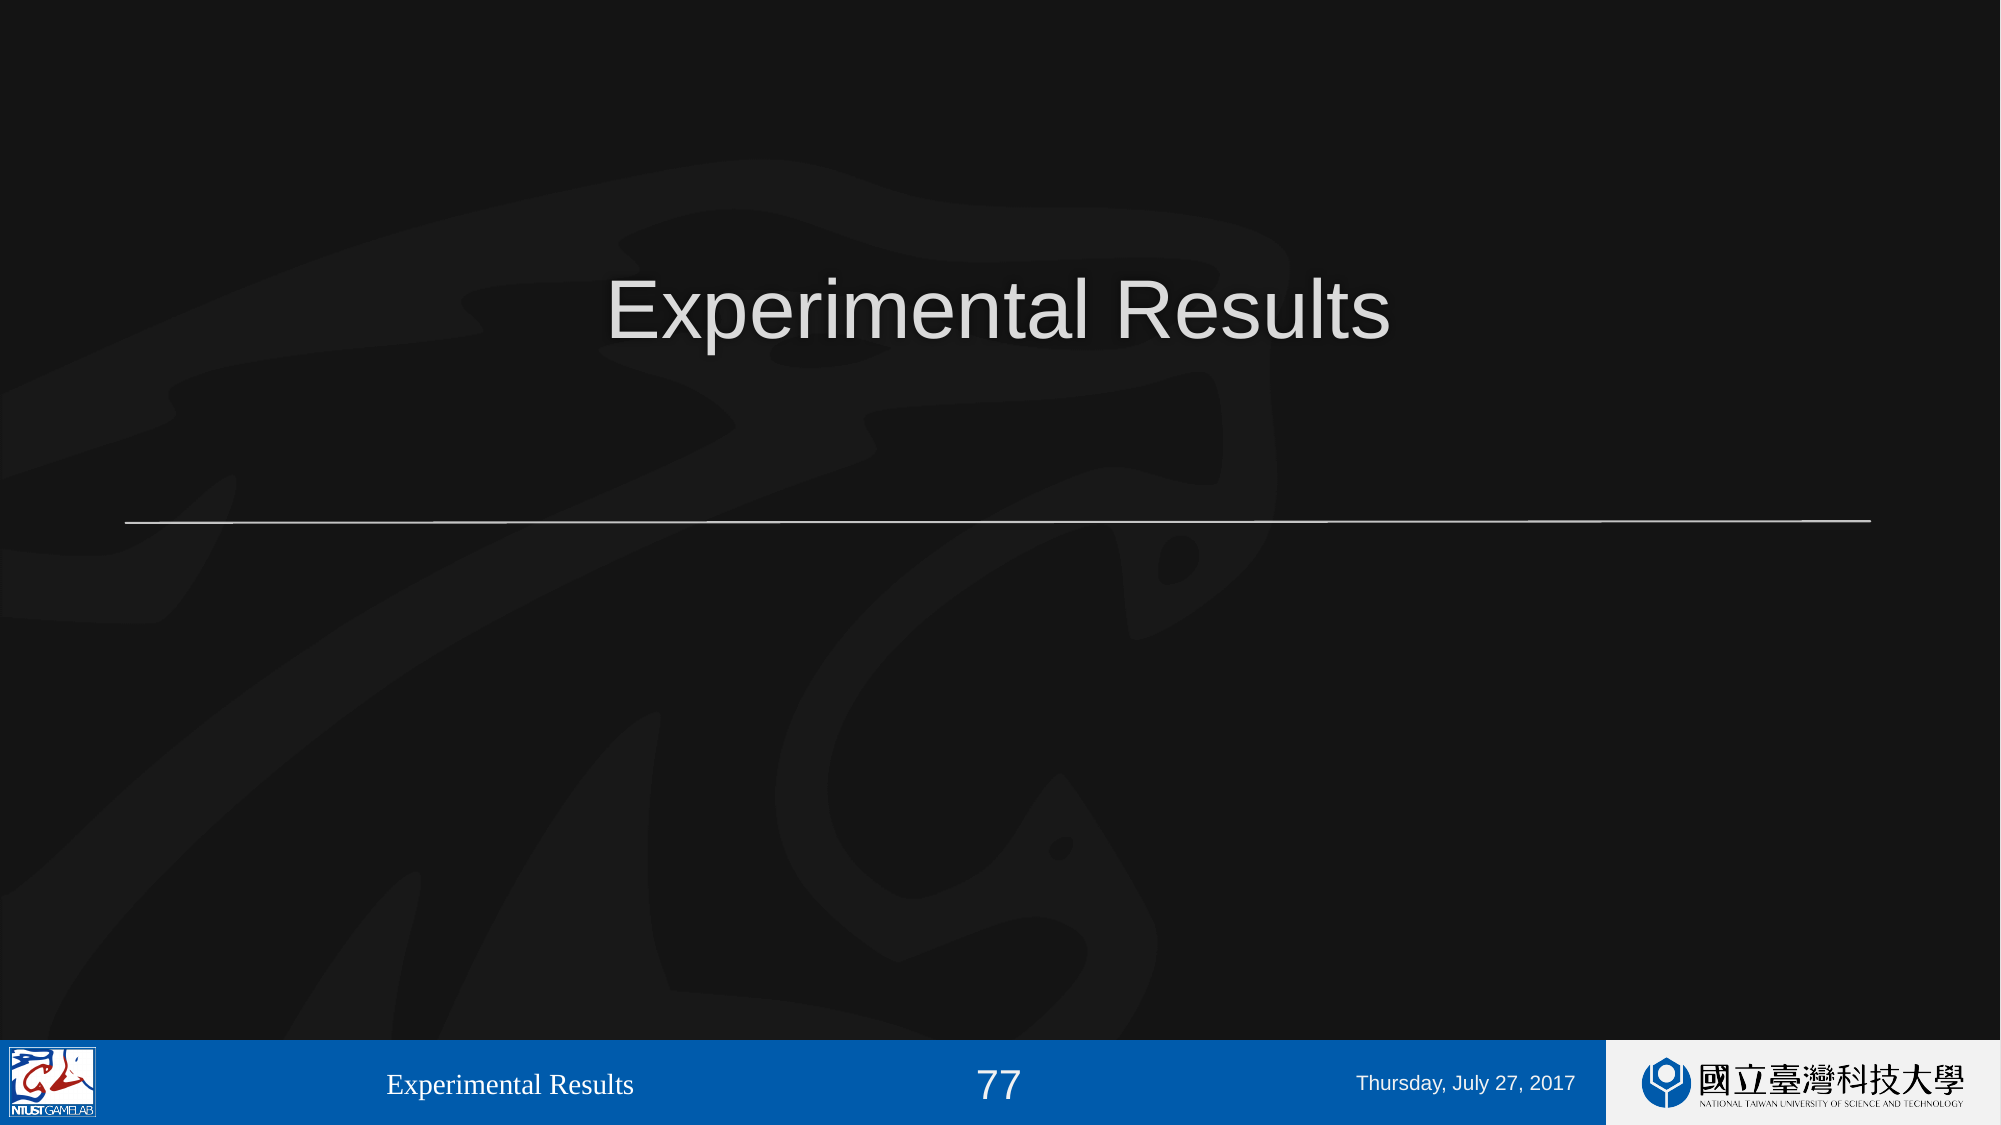

# Experimental Results

Experimental Results
Thursday, July 27, 2017
77